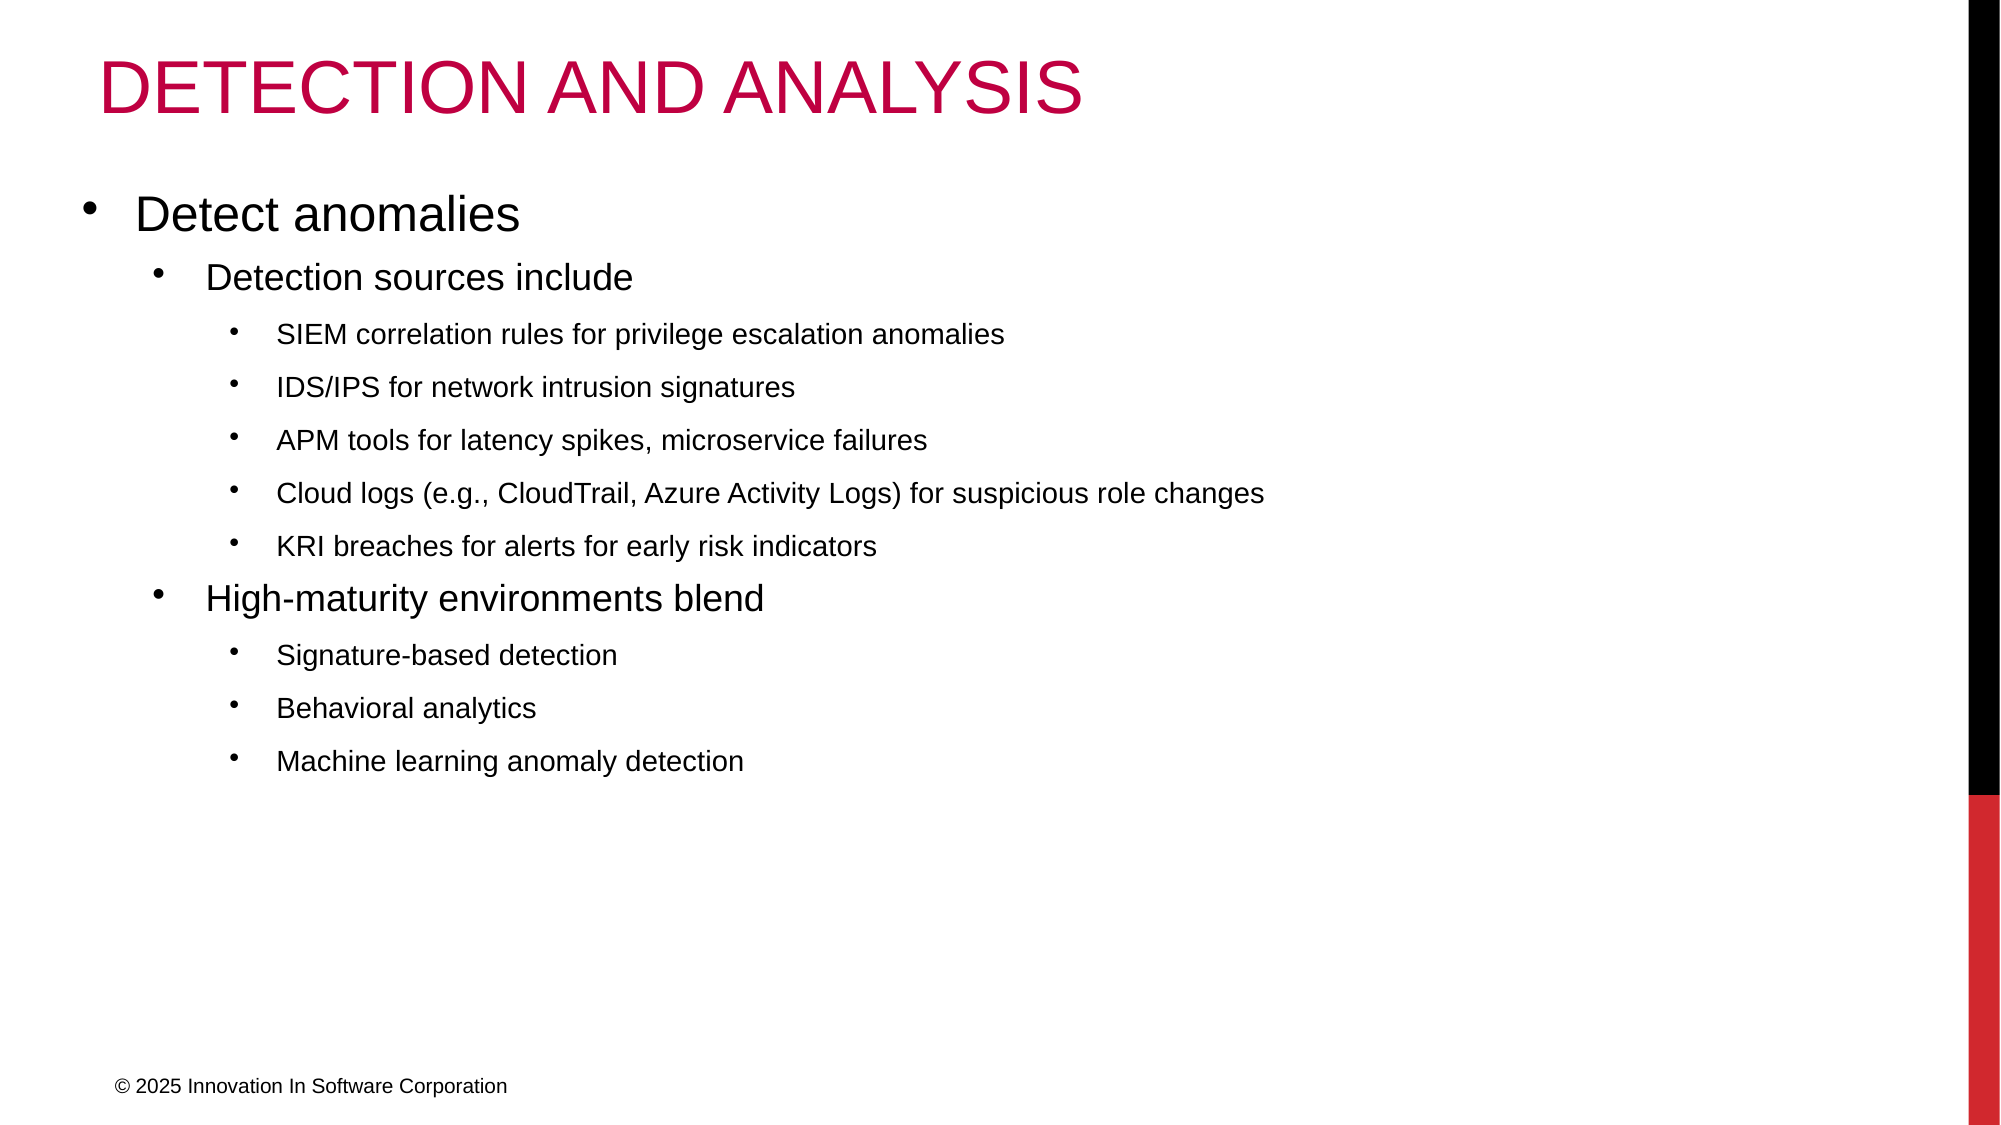

# Detection and Analysis
Detect anomalies
Detection sources include
SIEM correlation rules for privilege escalation anomalies
IDS/IPS for network intrusion signatures
APM tools for latency spikes, microservice failures
Cloud logs (e.g., CloudTrail, Azure Activity Logs) for suspicious role changes
KRI breaches for alerts for early risk indicators
High-maturity environments blend
Signature-based detection
Behavioral analytics
Machine learning anomaly detection
© 2025 Innovation In Software Corporation